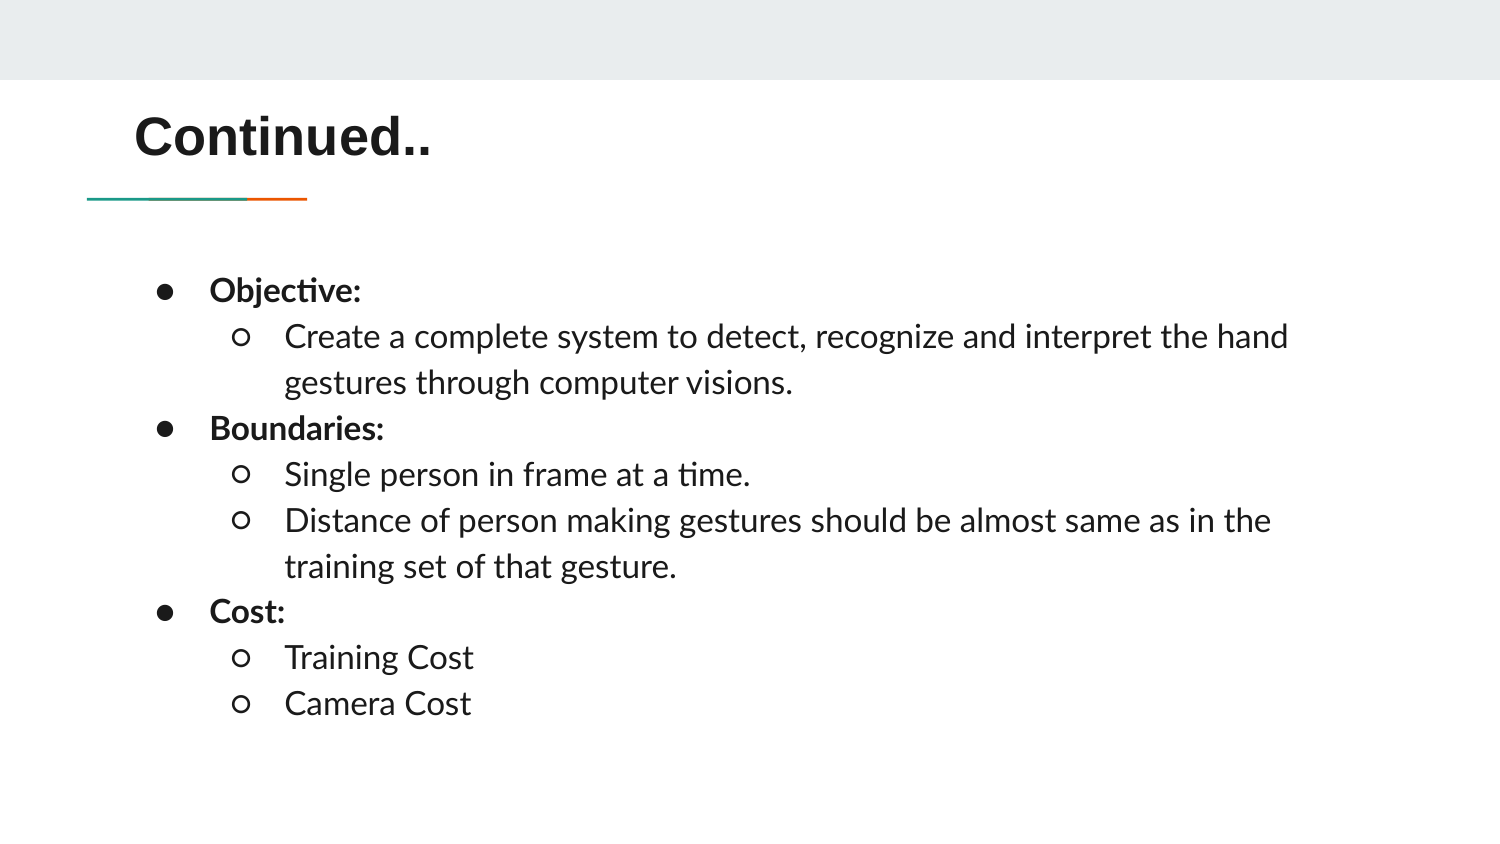

# Continued..
Objective:
Create a complete system to detect, recognize and interpret the hand gestures through computer visions.
Boundaries:
Single person in frame at a time.
Distance of person making gestures should be almost same as in the training set of that gesture.
Cost:
Training Cost
Camera Cost